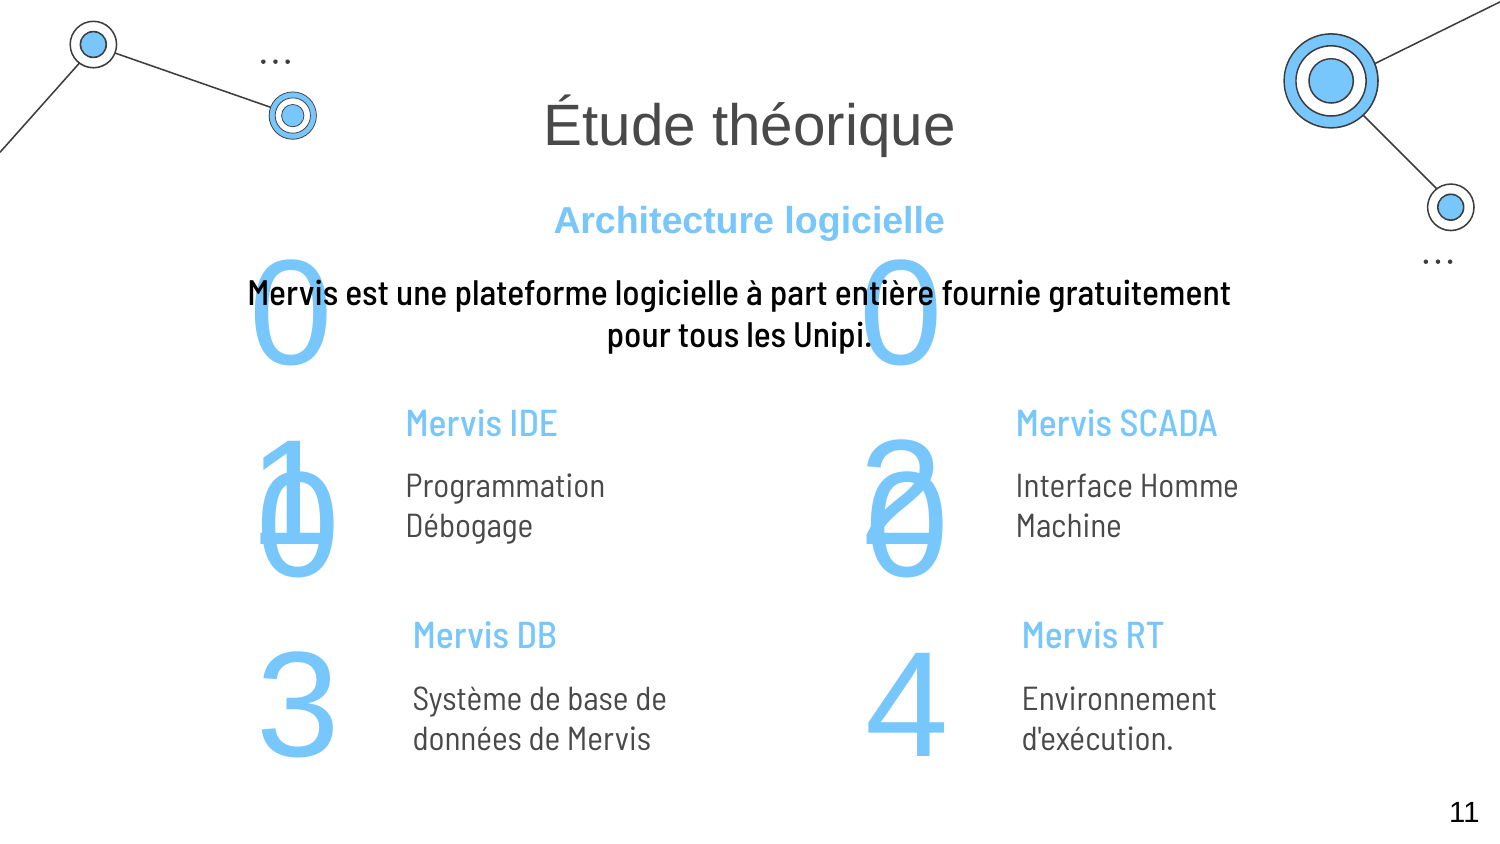

# Étude théorique
Architecture logicielle
Mervis est une plateforme logicielle à part entière fournie gratuitement pour tous les Unipi.
Mervis IDE
Mervis SCADA

01
02
Programmation
Débogage
Interface Homme Machine
Mervis DB
Mervis RT
03
04
Système de base de données de Mervis
Environnement d'exécution.
11